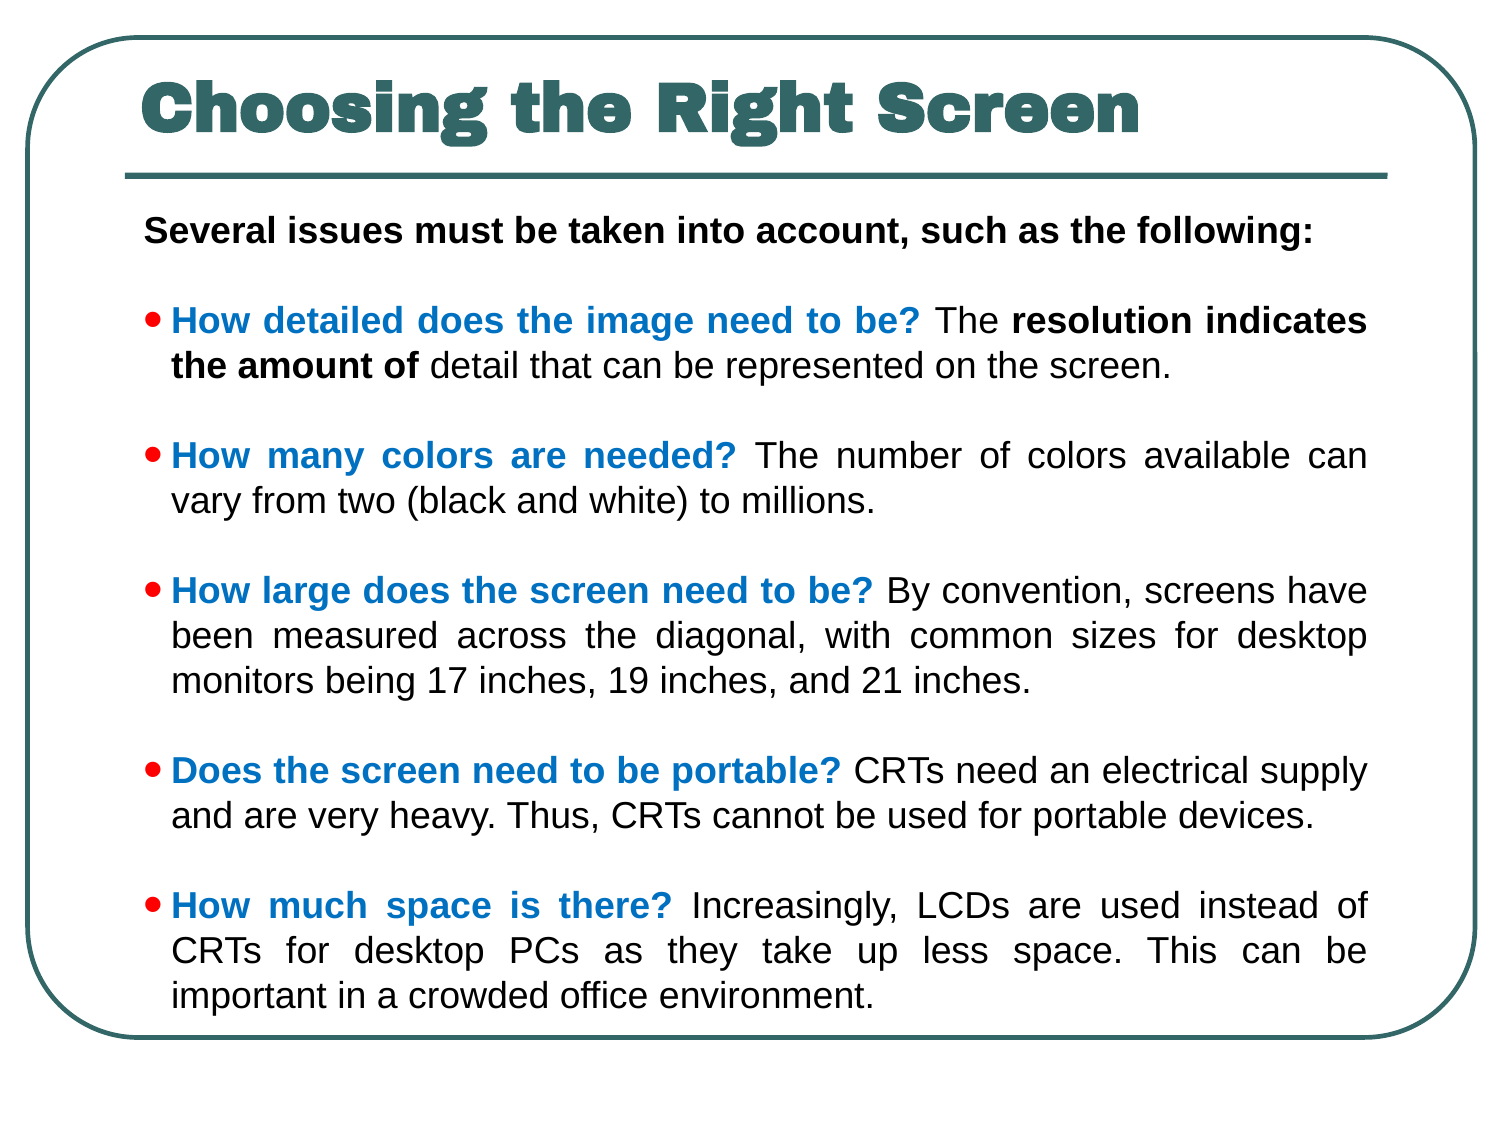

# Choosing the Right Screen
Several issues must be taken into account, such as the following:

How detailed does the image need to be? The resolution indicates the amount of detail that can be represented on the screen.

How many colors are needed? The number of colors available can vary from two (black and white) to millions.

How large does the screen need to be? By convention, screens have been measured across the diagonal, with common sizes for desktop monitors being 17 inches, 19 inches, and 21 inches.

Does the screen need to be portable? CRTs need an electrical supply and are very heavy. Thus, CRTs cannot be used for portable devices.

How much space is there? Increasingly, LCDs are used instead of CRTs for desktop PCs as they take up less space. This can be important in a crowded office environment.